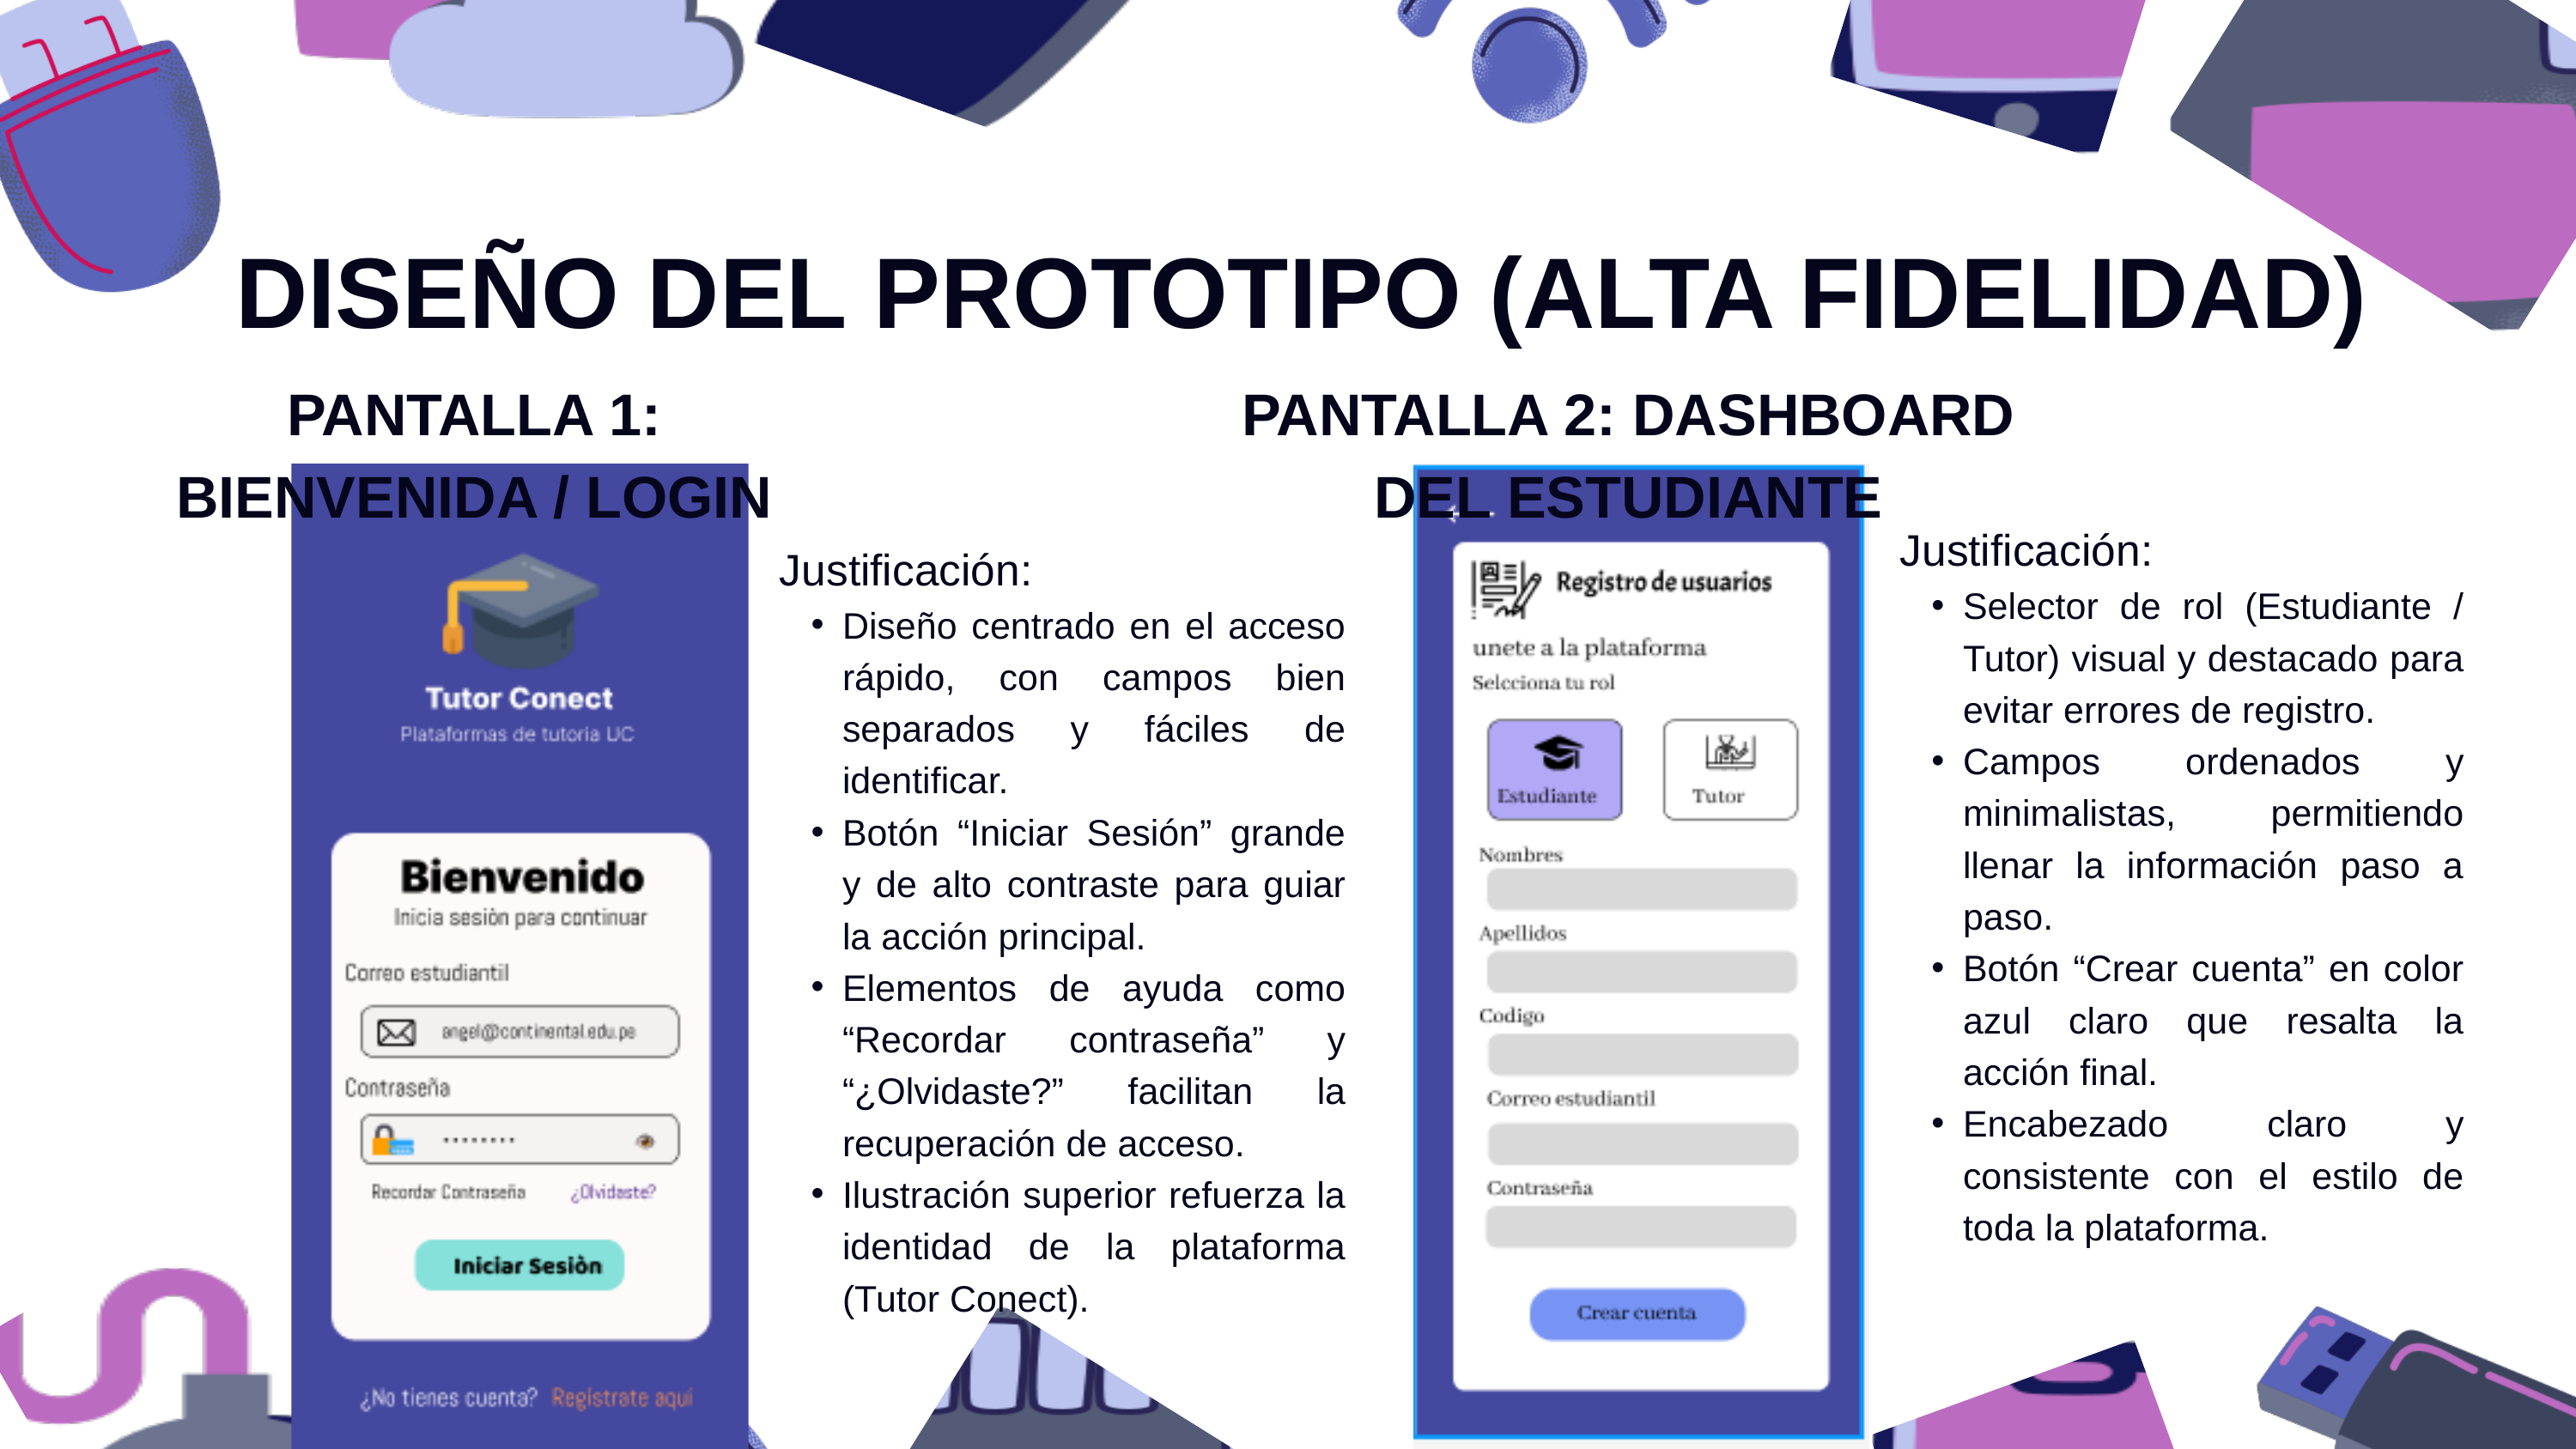

DISEÑO DEL PROTOTIPO (ALTA FIDELIDAD)
PANTALLA 2: DASHBOARD DEL ESTUDIANTE
PANTALLA 1: BIENVENIDA / LOGIN

Justificación:
Selector de rol (Estudiante / Tutor) visual y destacado para evitar errores de registro.
Campos ordenados y minimalistas, permitiendo llenar la información paso a paso.
Botón “Crear cuenta” en color azul claro que resalta la acción final.
Encabezado claro y consistente con el estilo de toda la plataforma.

Justificación:
Diseño centrado en el acceso rápido, con campos bien separados y fáciles de identificar.
Botón “Iniciar Sesión” grande y de alto contraste para guiar la acción principal.
Elementos de ayuda como “Recordar contraseña” y “¿Olvidaste?” facilitan la recuperación de acceso.
Ilustración superior refuerza la identidad de la plataforma (Tutor Conect).